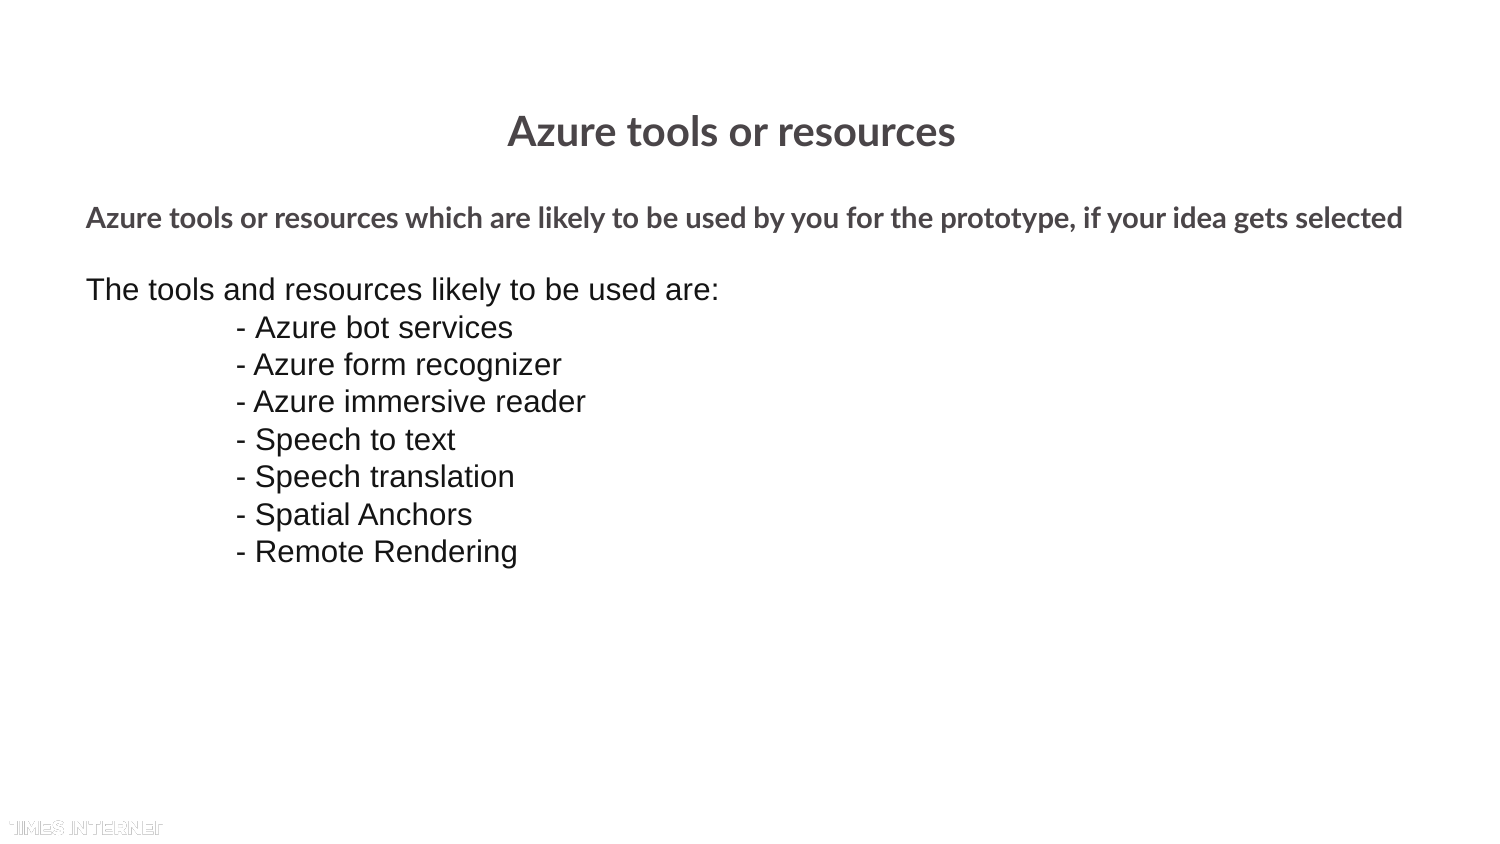

# Azure tools or resources
Azure tools or resources which are likely to be used by you for the prototype, if your idea gets selected
The tools and resources likely to be used are:
	- Azure bot services
	- Azure form recognizer
	- Azure immersive reader
	- Speech to text
	- Speech translation
	- Spatial Anchors
	- Remote Rendering